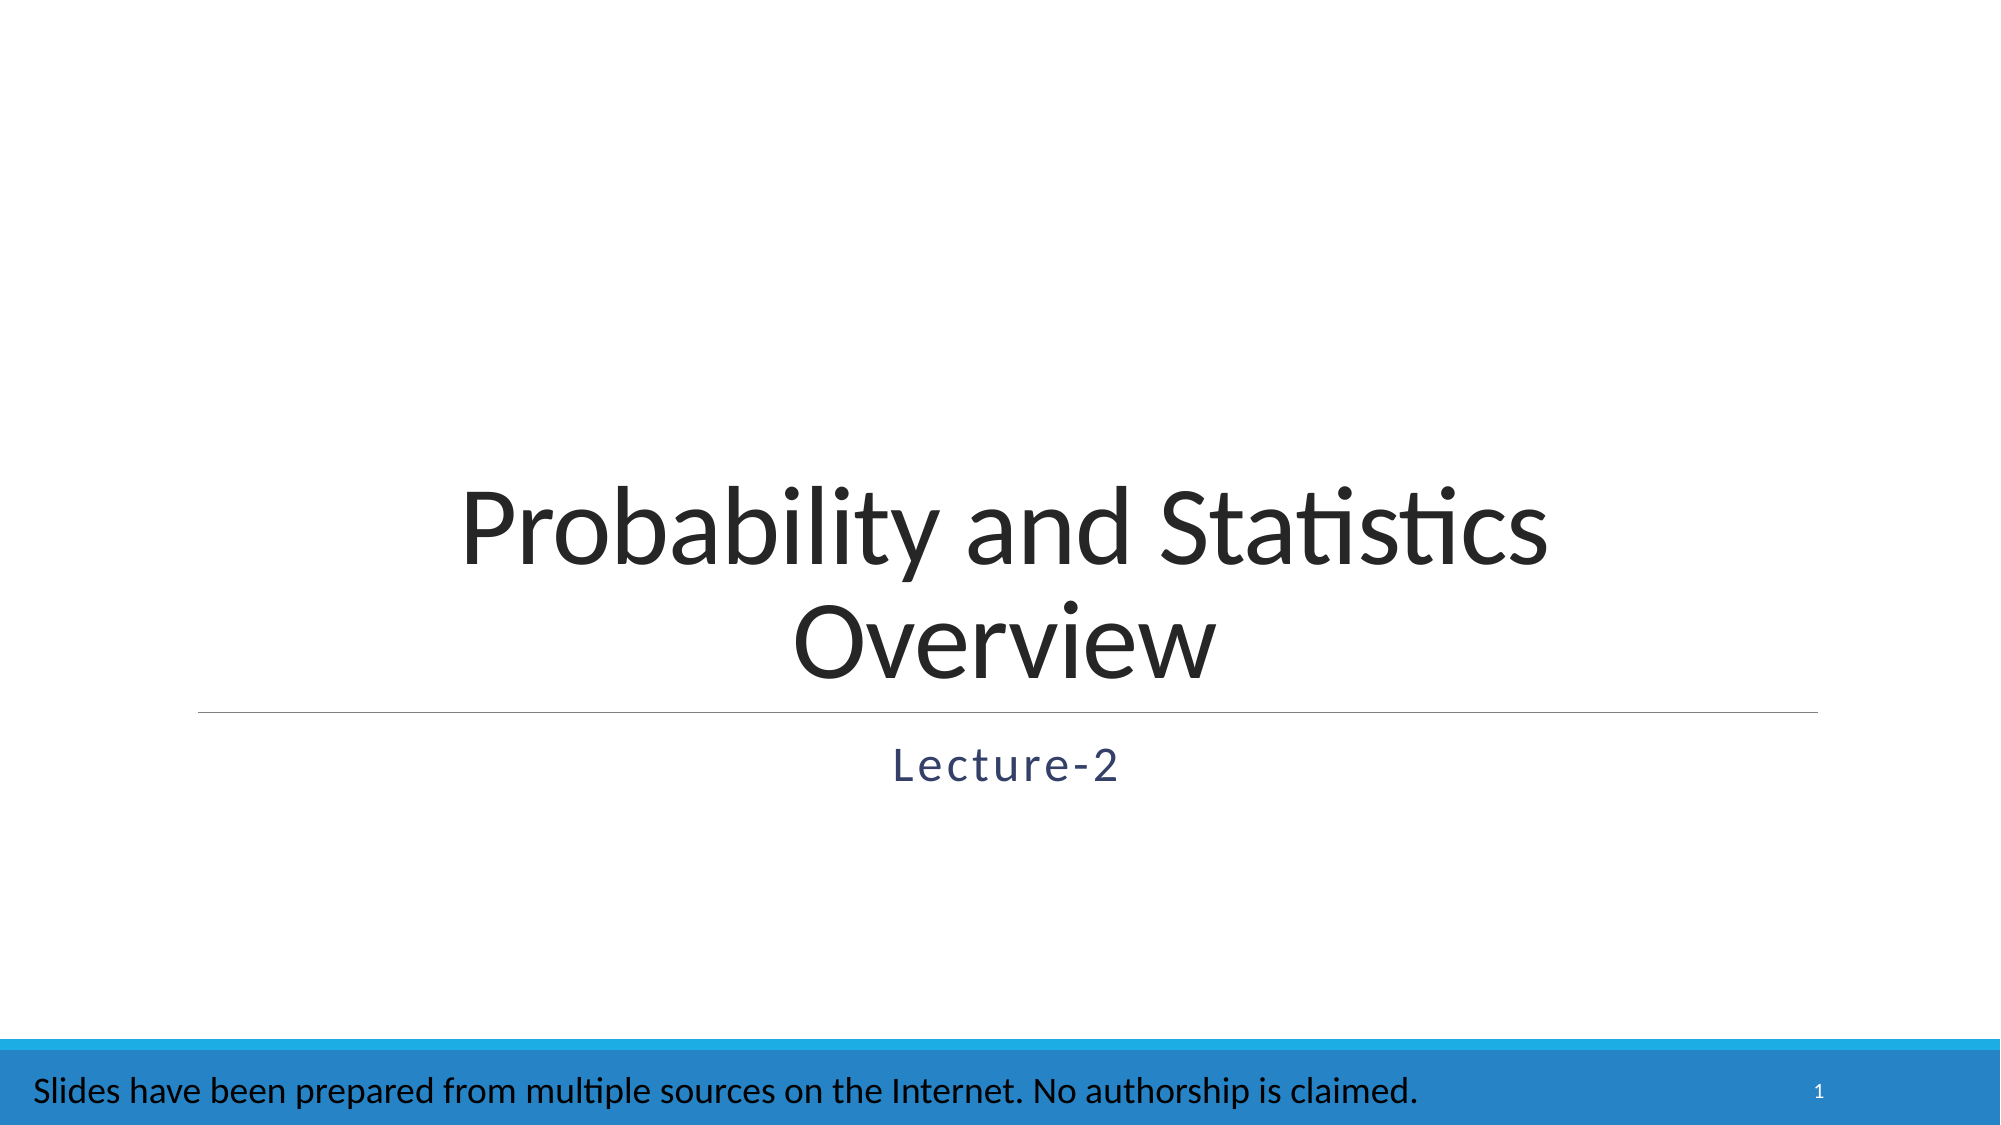

# Probability and Statistics Overview
Lecture-2
Slides have been prepared from multiple sources on the Internet. No authorship is claimed.
1